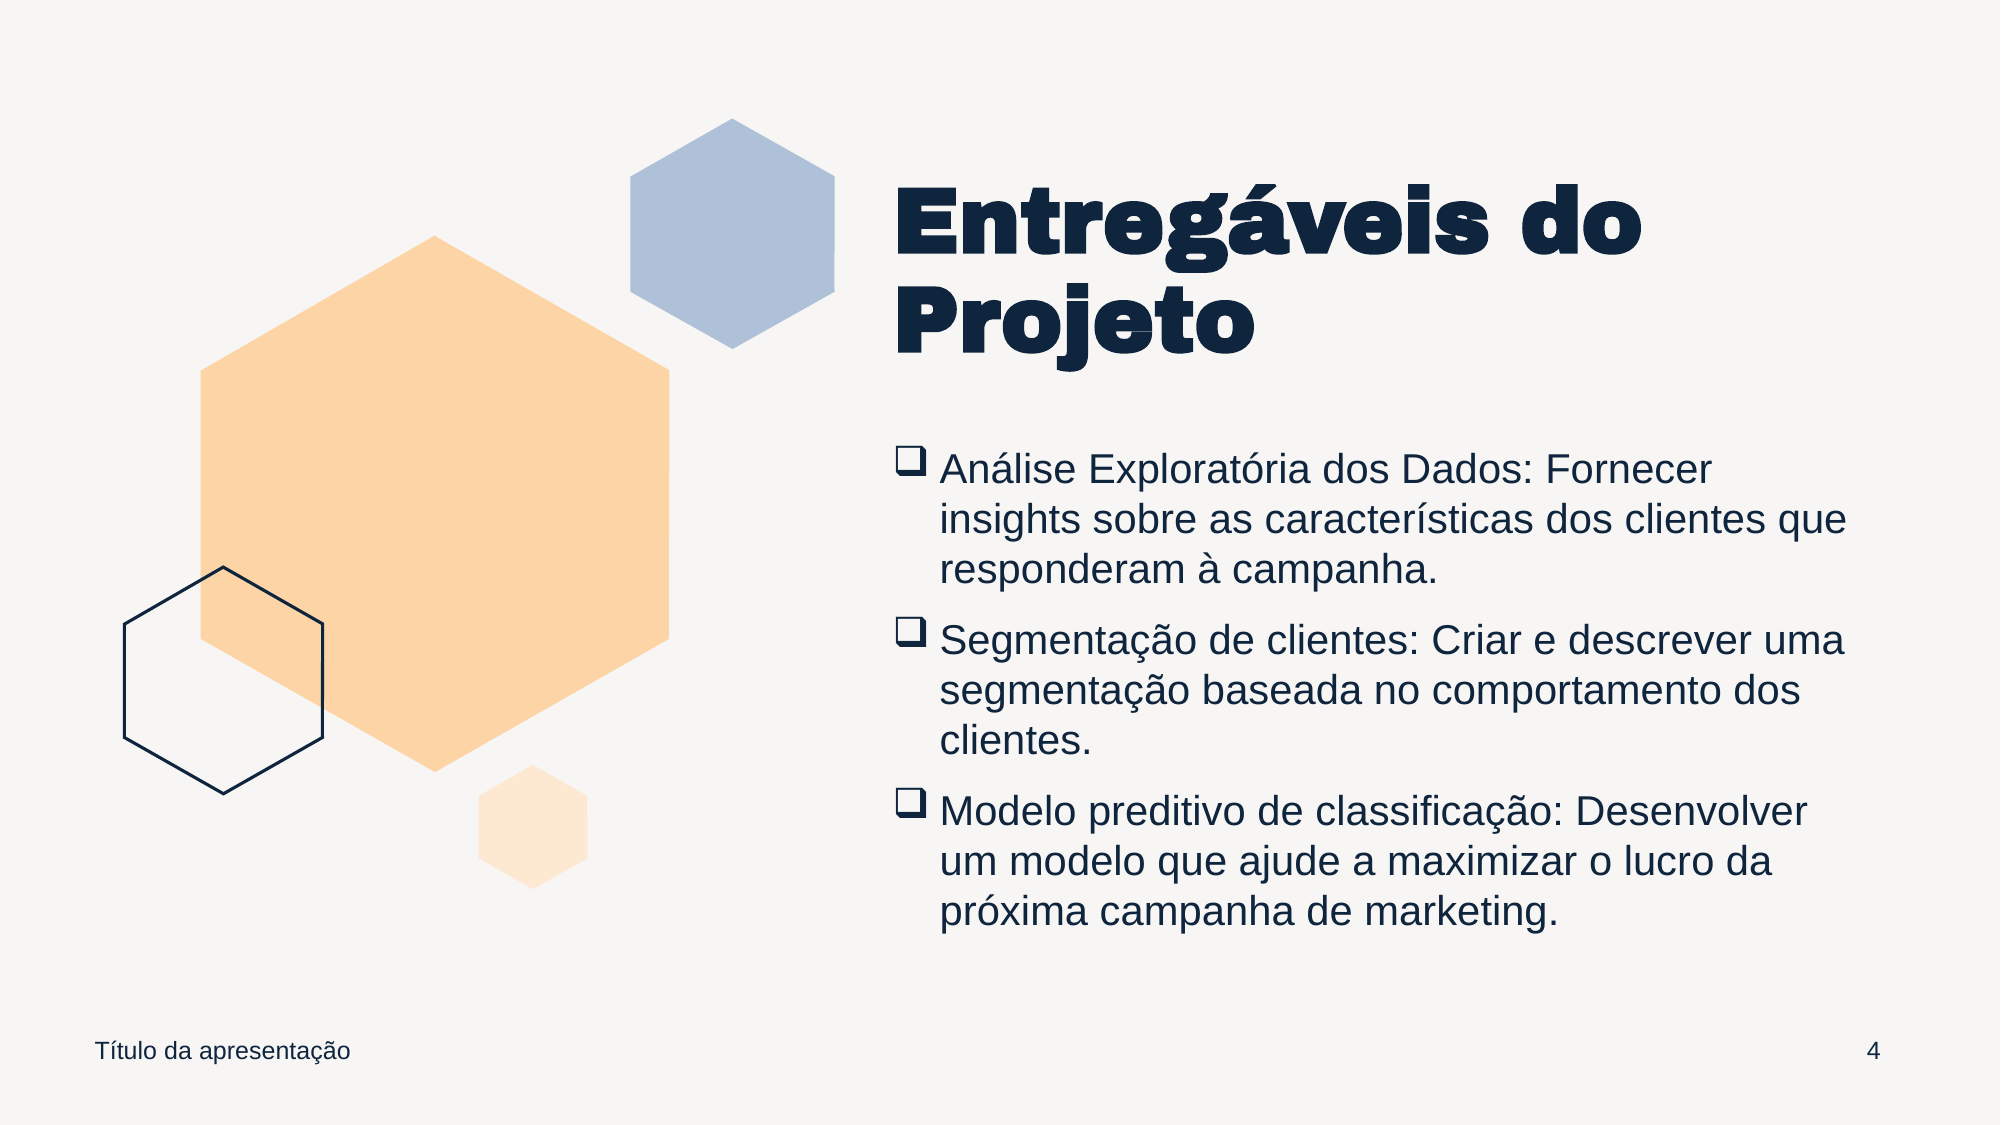

Entregáveis do Projeto
Análise Exploratória dos Dados: Fornecer insights sobre as características dos clientes que responderam à campanha.
Segmentação de clientes: Criar e descrever uma segmentação baseada no comportamento dos clientes.
Modelo preditivo de classificação: Desenvolver um modelo que ajude a maximizar o lucro da próxima campanha de marketing.
Título da apresentação
4